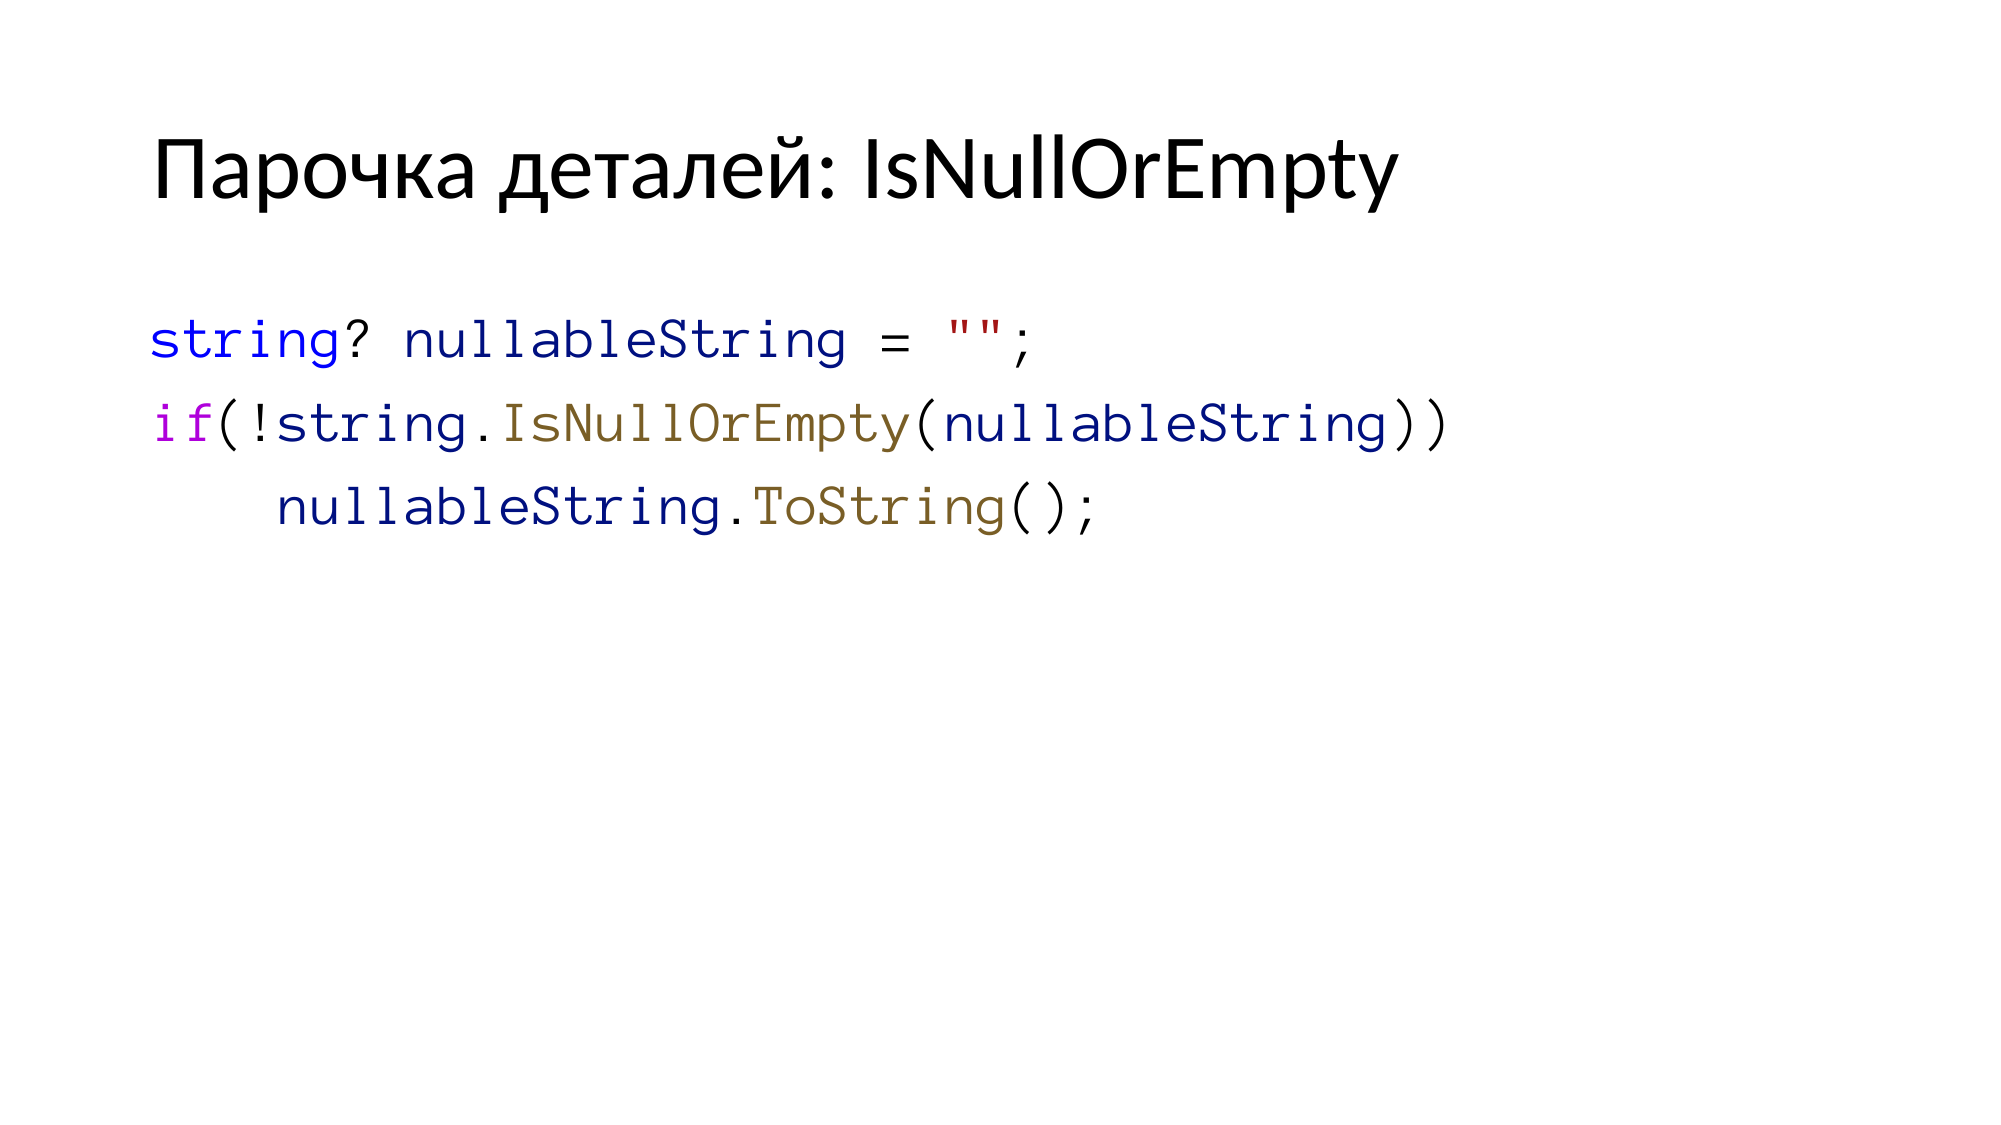

# Парочка деталей: IsNullOrEmpty
string? nullableString = "";
if(!string.IsNullOrEmpty(nullableString))
    nullableString.ToString();